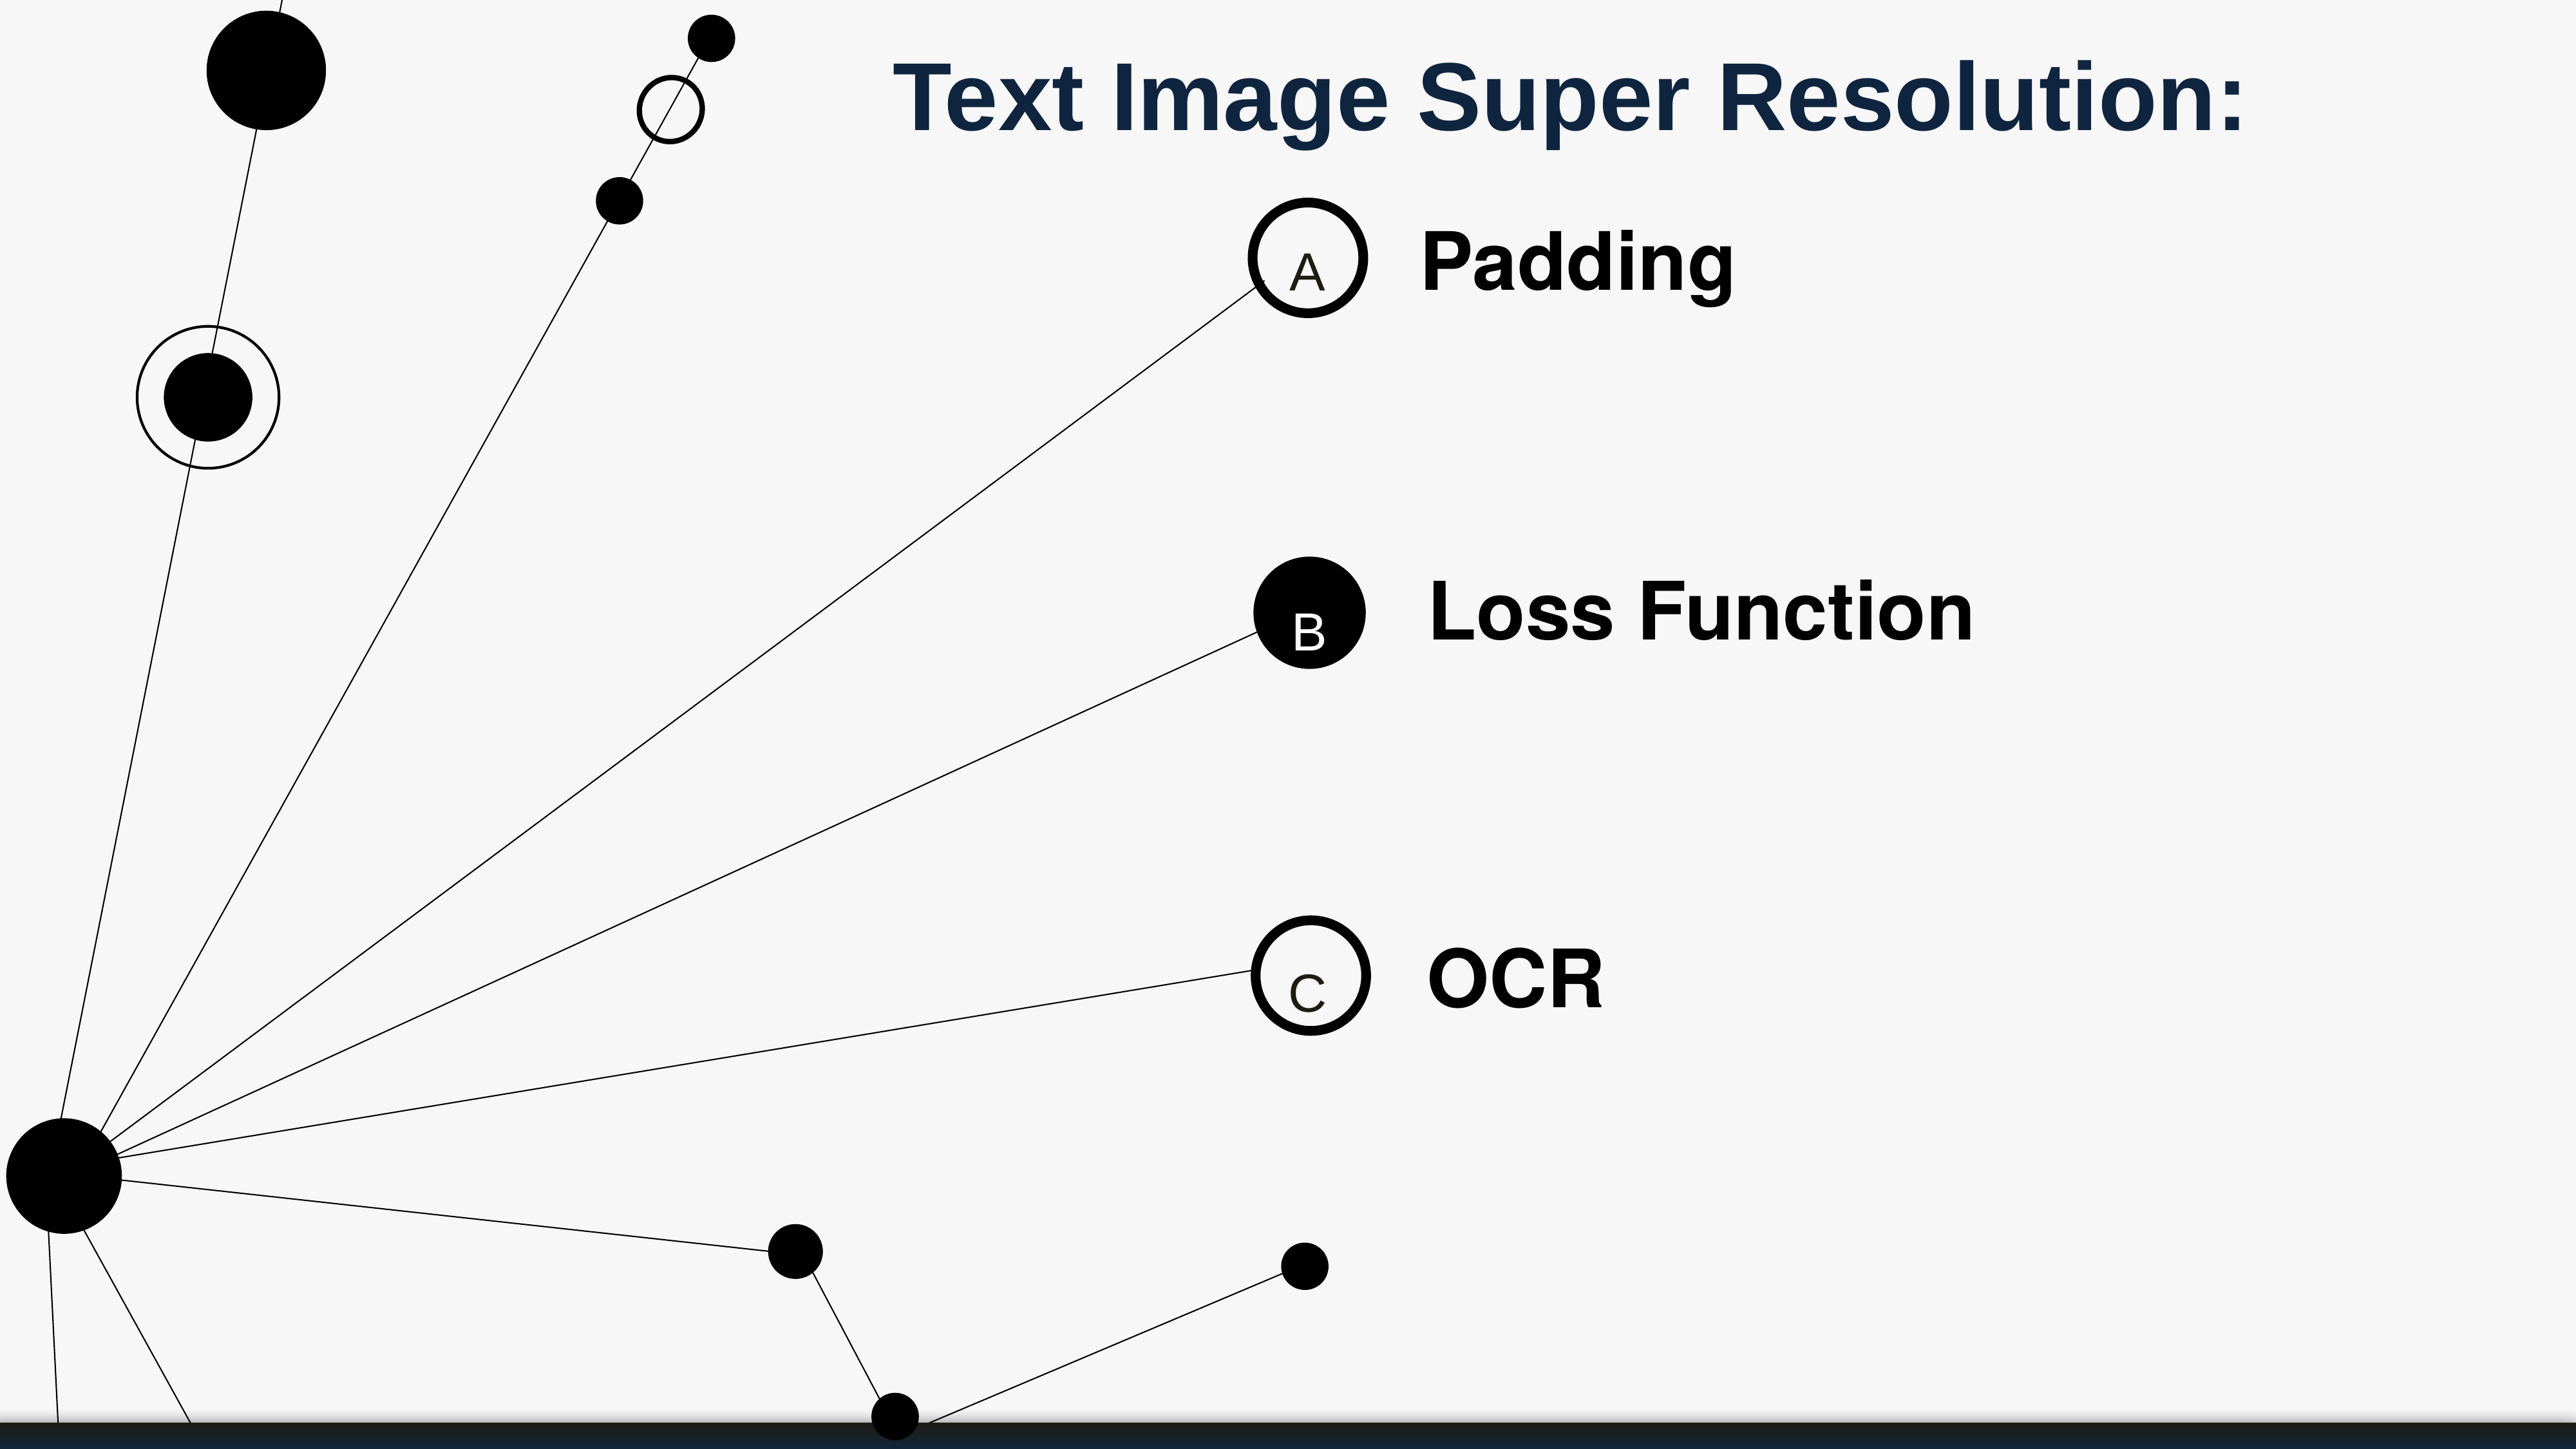

Text Image Super Resolution:

A

Padding

B
Loss Function

C
OCR